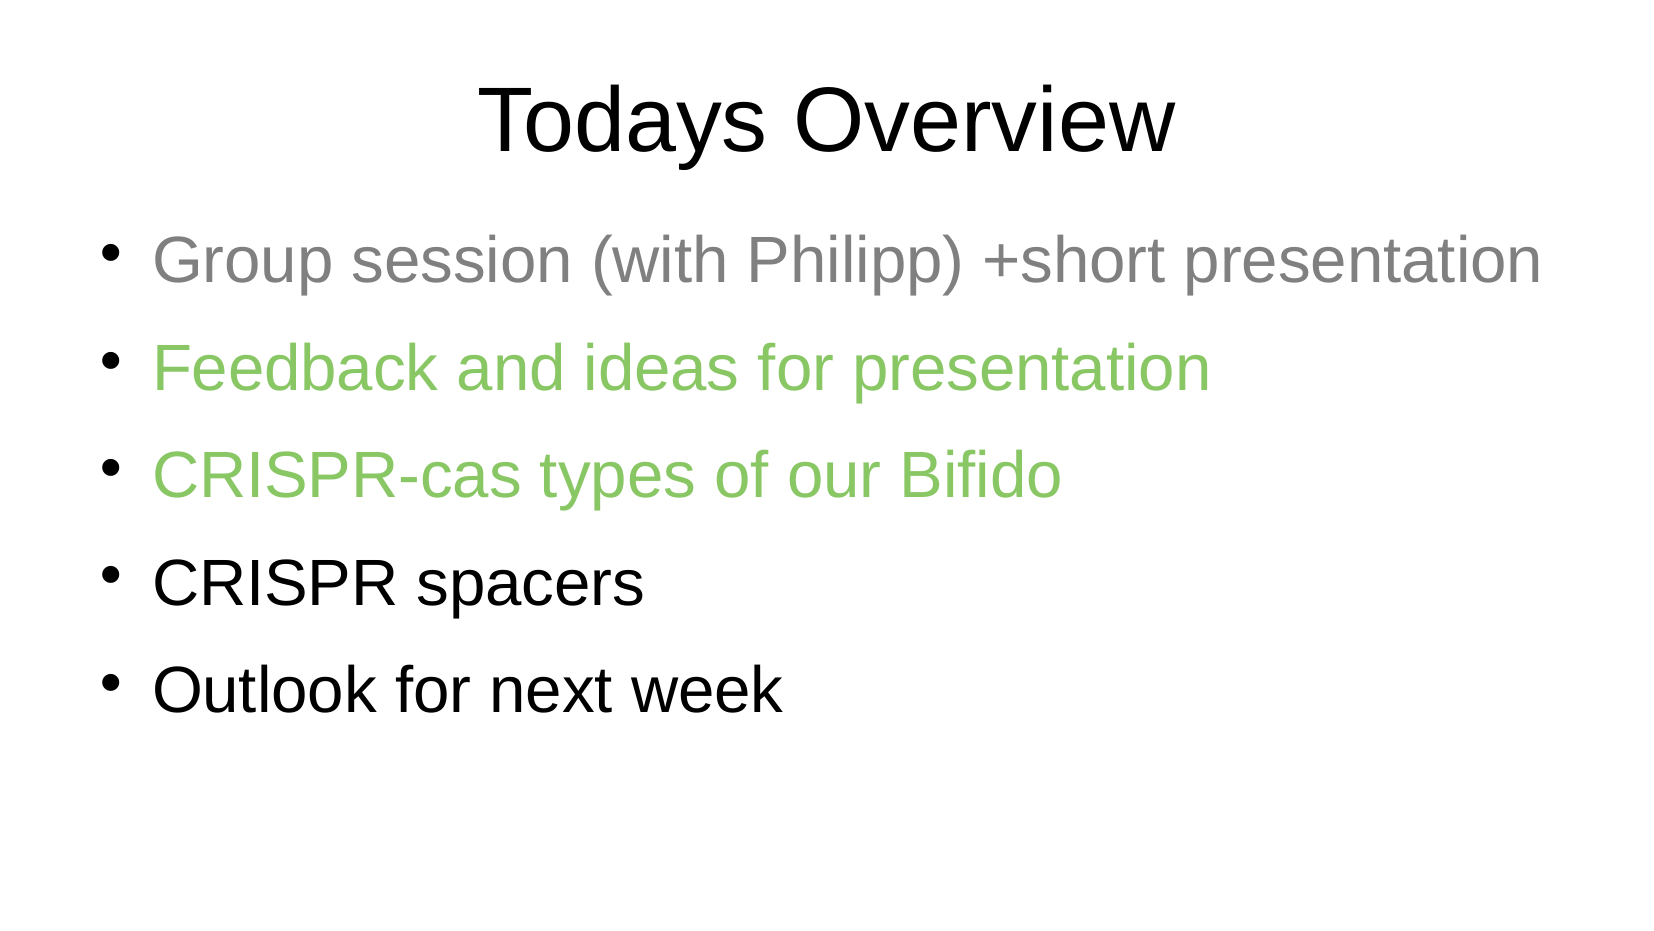

Todays Overview
Group session (with Philipp) +short presentation
Feedback and ideas for presentation
CRISPR-cas types of our Bifido
CRISPR spacers
Outlook for next week